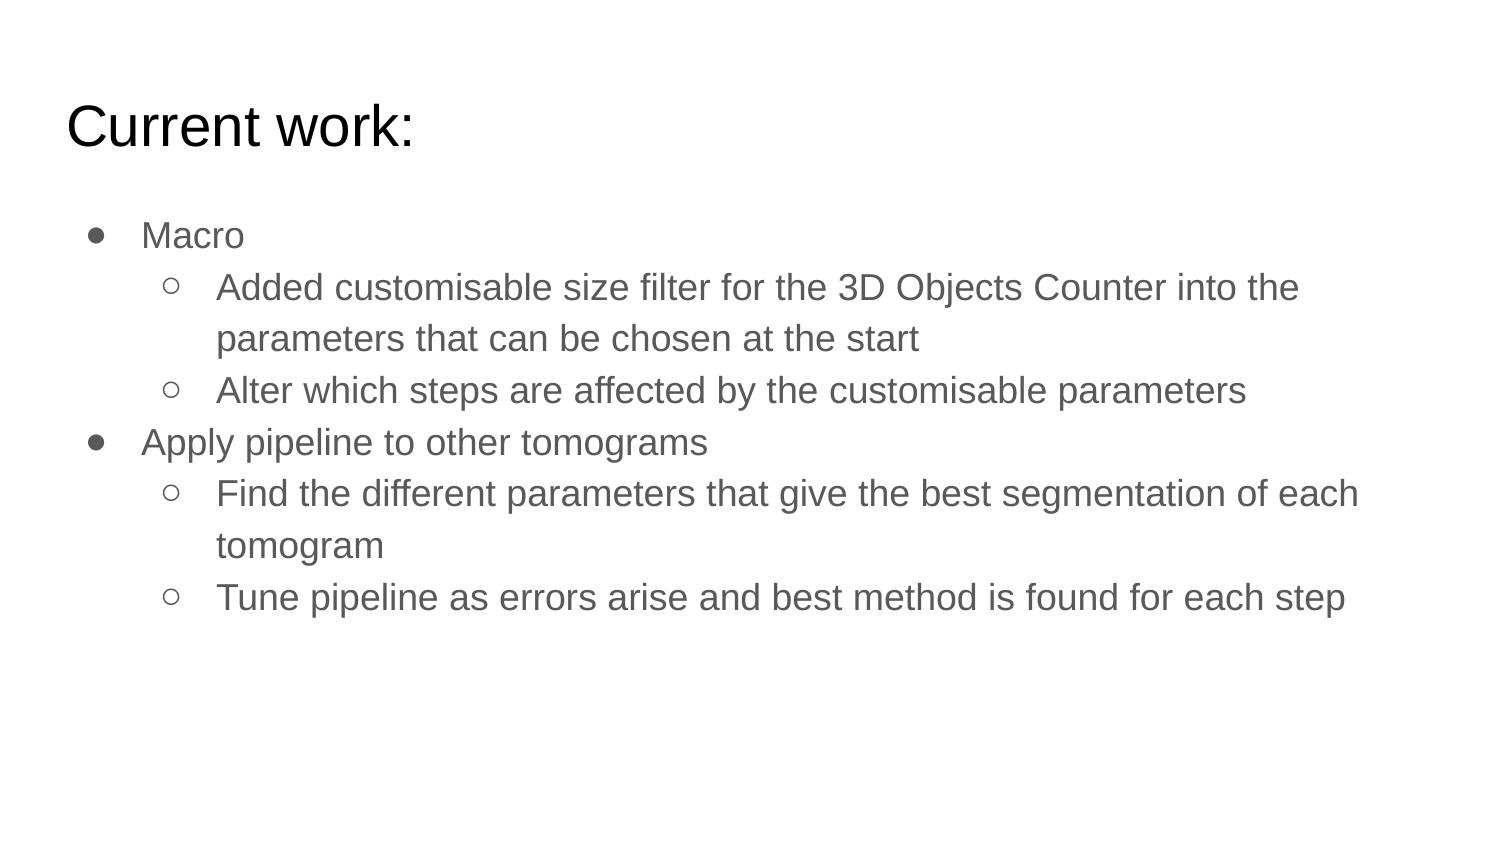

# Current work:
Macro
Added customisable size filter for the 3D Objects Counter into the parameters that can be chosen at the start
Alter which steps are affected by the customisable parameters
Apply pipeline to other tomograms
Find the different parameters that give the best segmentation of each tomogram
Tune pipeline as errors arise and best method is found for each step